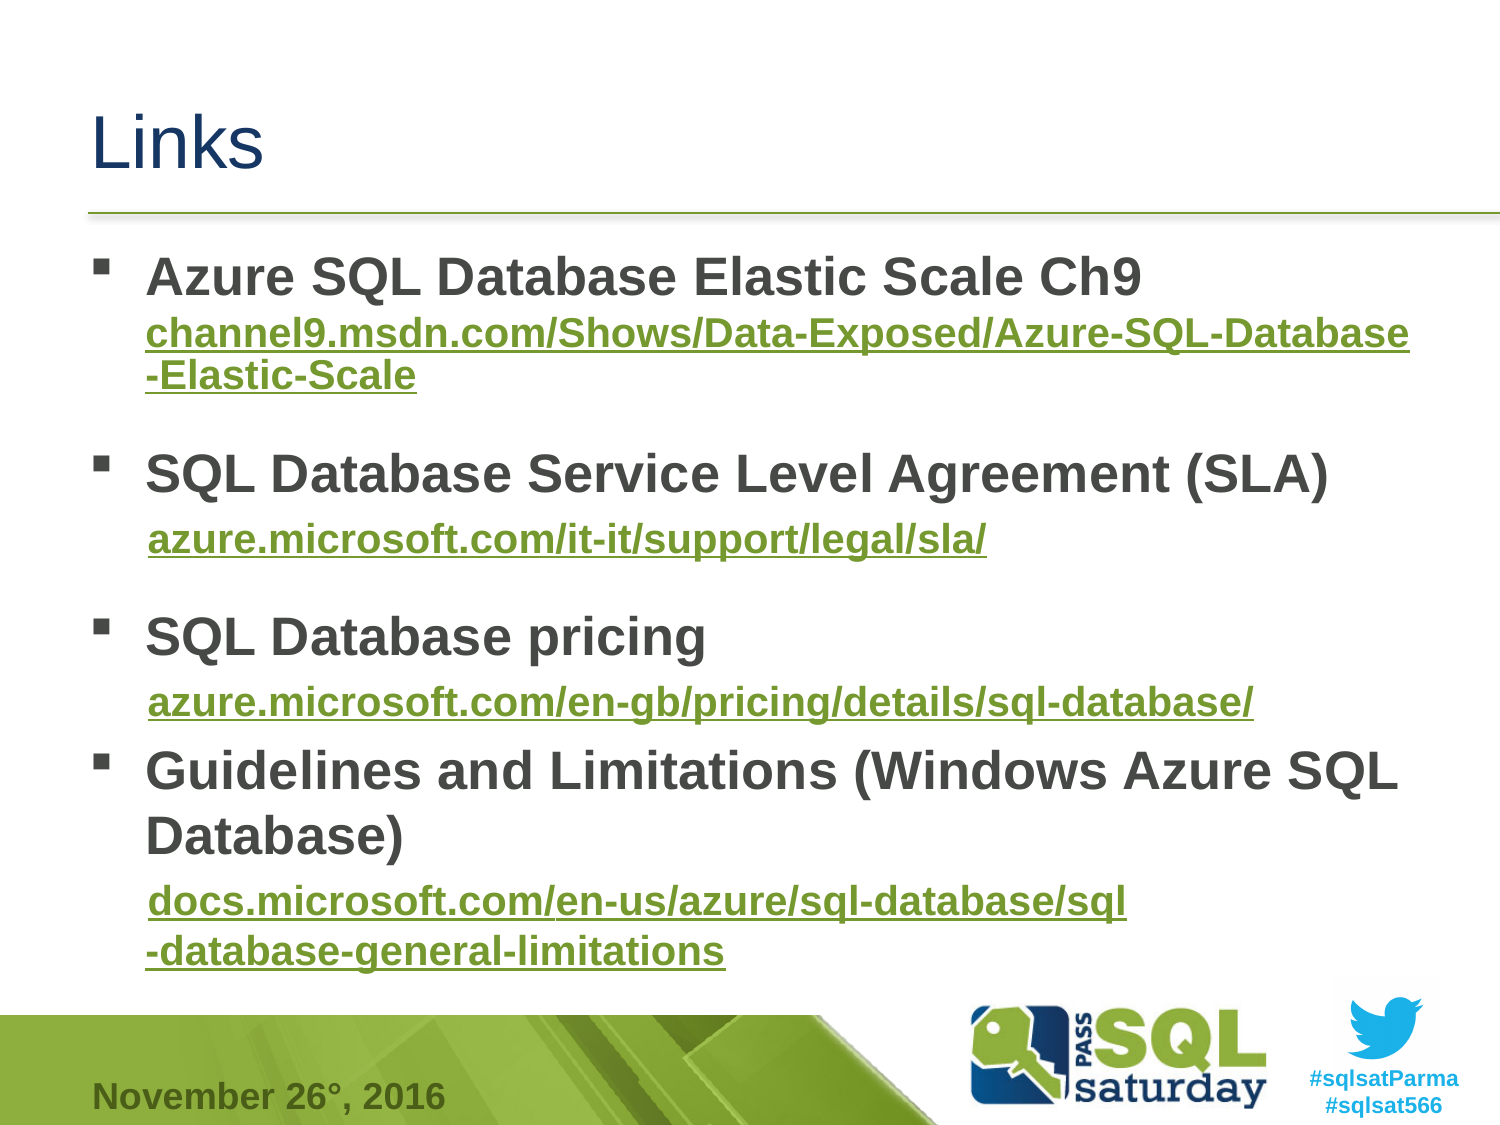

# Links
Azure SQL Database Elastic Scale Ch9
channel9.msdn.com/Shows/Data-Exposed/Azure-SQL-Database-Elastic-Scale

SQL Database Service Level Agreement (SLA)
azure.microsoft.com/it-it/support/legal/sla/

SQL Database pricing
azure.microsoft.com/en-gb/pricing/details/sql-database/
Guidelines and Limitations (Windows Azure SQL Database)
docs.microsoft.com/en-us/azure/sql-database/sql-database-general-limitations